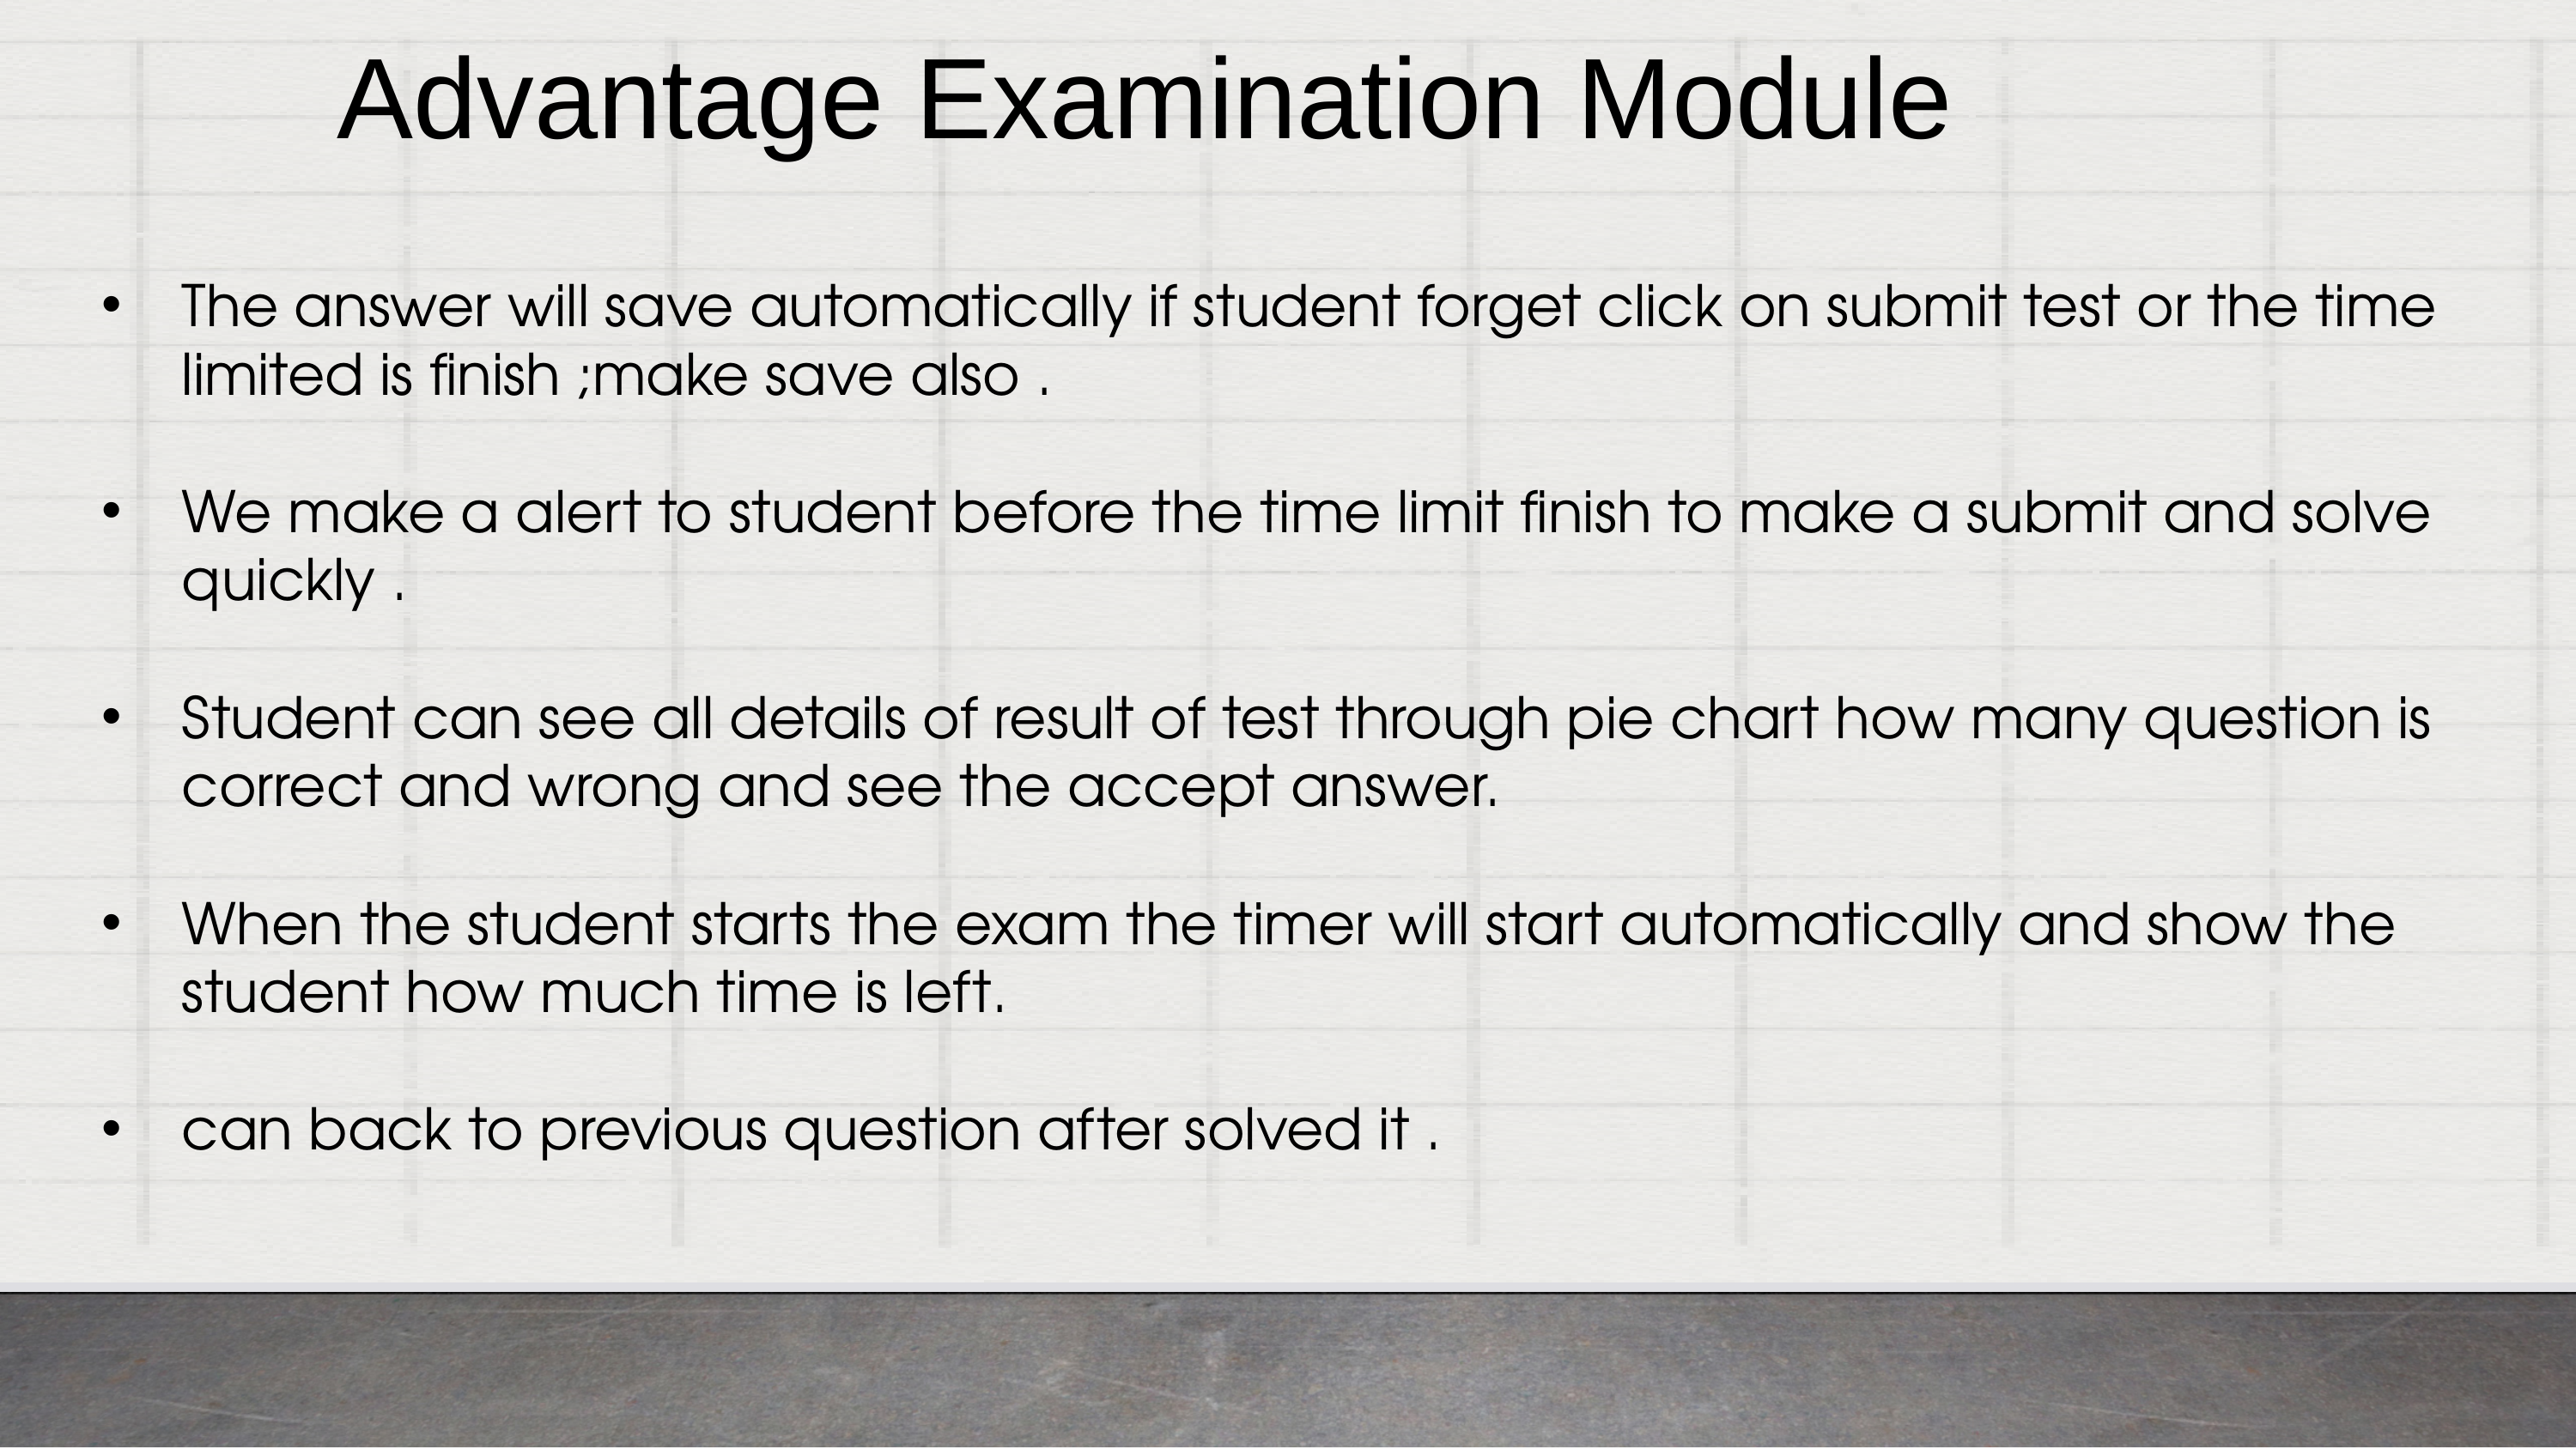

Advantage Examination Module
The answer will save automatically if student forget click on submit test or the time limited is finish ;make save also .

We make a alert to student before the time limit finish to make a submit and solve quickly .

Student can see all details of result of test through pie chart how many question is correct and wrong and see the accept answer.

When the student starts the exam the timer will start automatically and show the student how much time is left.

can back to previous question after solved it .